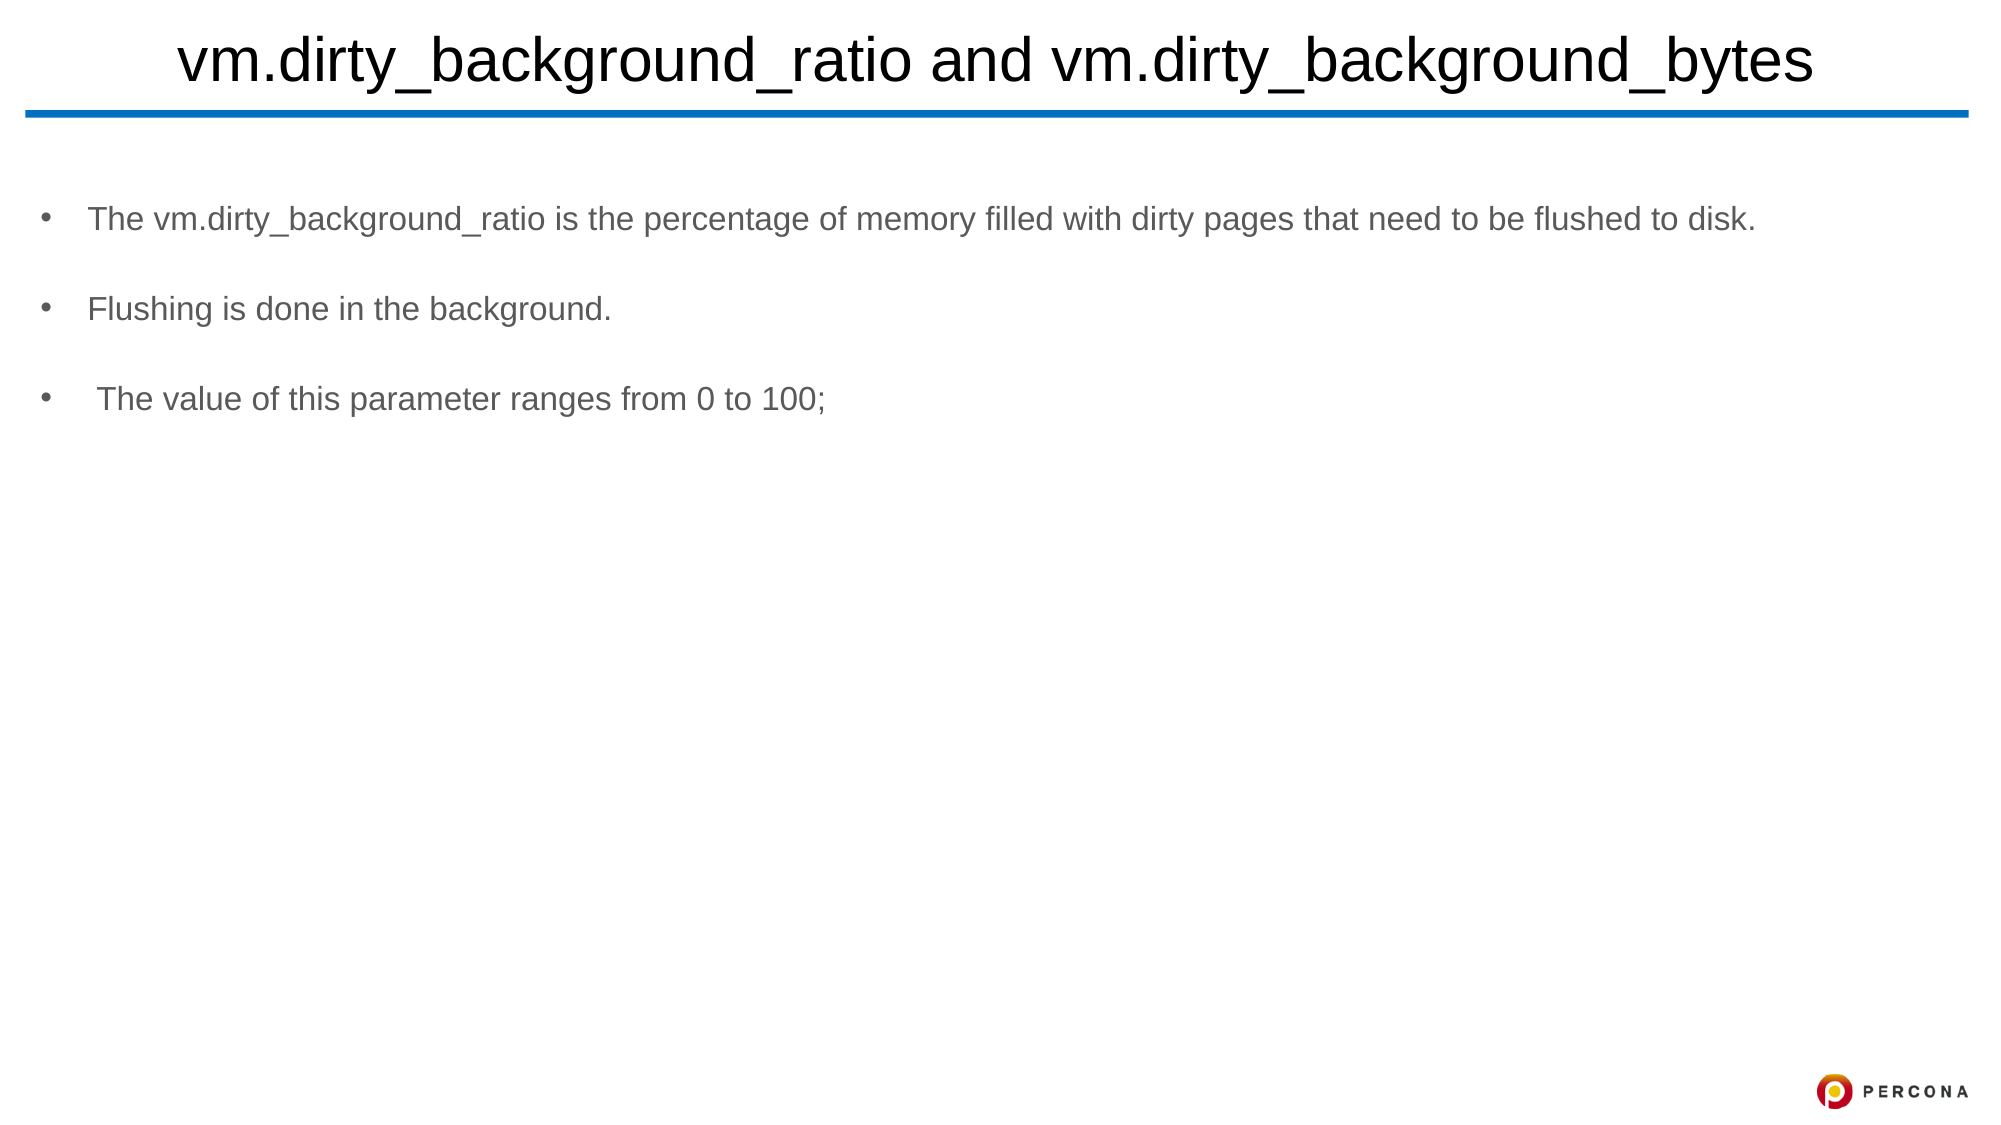

# vm.dirty_background_ratio and vm.dirty_background_bytes
The vm.dirty_background_ratio is the percentage of memory filled with dirty pages that need to be flushed to disk.
Flushing is done in the background.
 The value of this parameter ranges from 0 to 100;